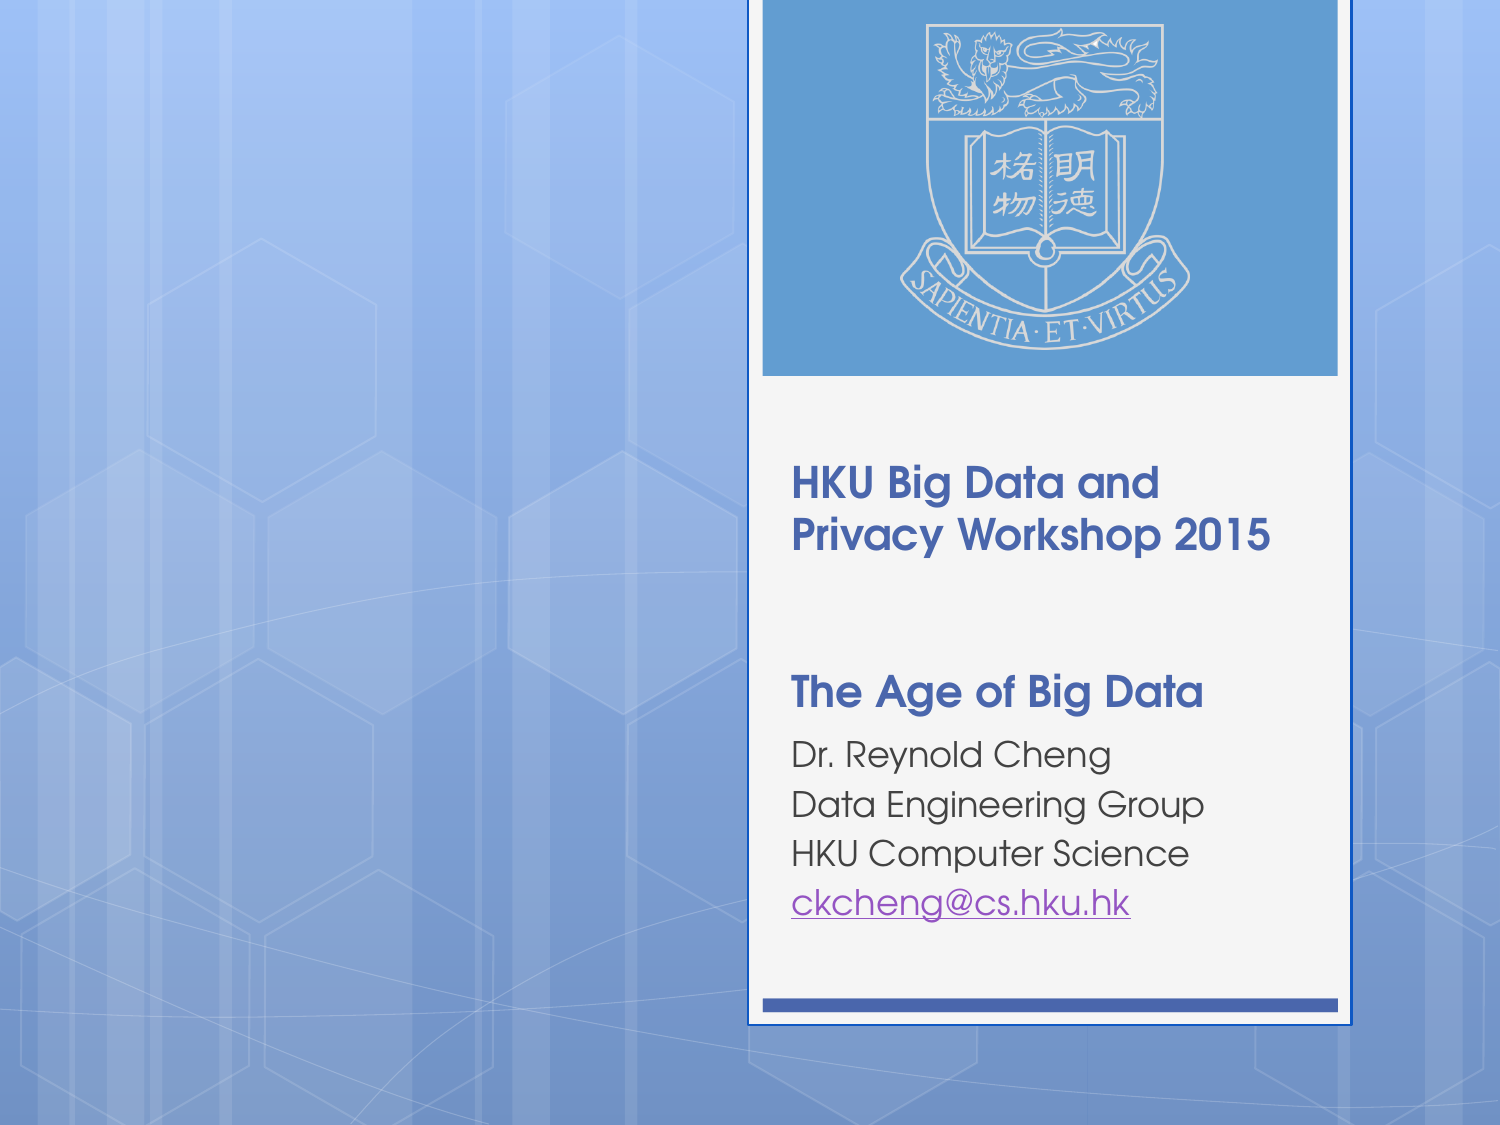

# HKU Big Data and Privacy Workshop 2015 The Age of Big Data
Dr. Reynold Cheng
Data Engineering Group
HKU Computer Science
ckcheng@cs.hku.hk